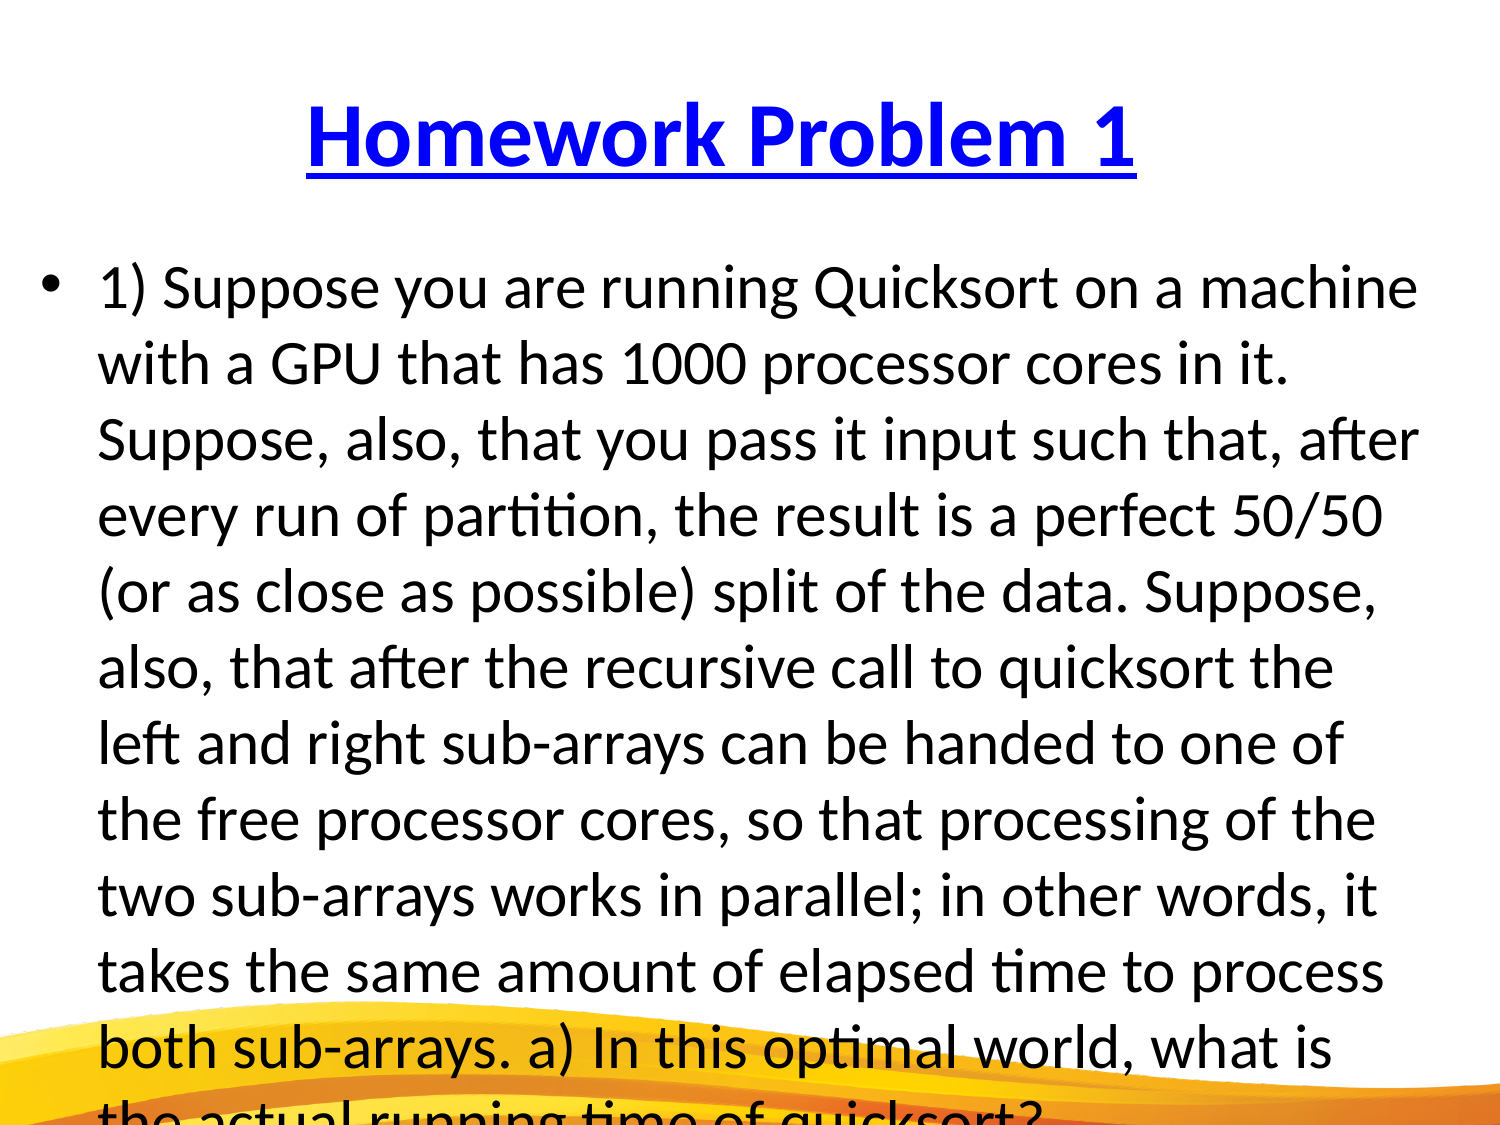

Homework Problem 1
1) Suppose you are running Quicksort on a machine with a GPU that has 1000 processor cores in it. Suppose, also, that you pass it input such that, after every run of partition, the result is a perfect 50/50 (or as close as possible) split of the data. Suppose, also, that after the recursive call to quicksort the left and right sub-arrays can be handed to one of the free processor cores, so that processing of the two sub-arrays works in parallel; in other words, it takes the same amount of elapsed time to process both sub-arrays. a) In this optimal world, what is the actual running time of quicksort?
6